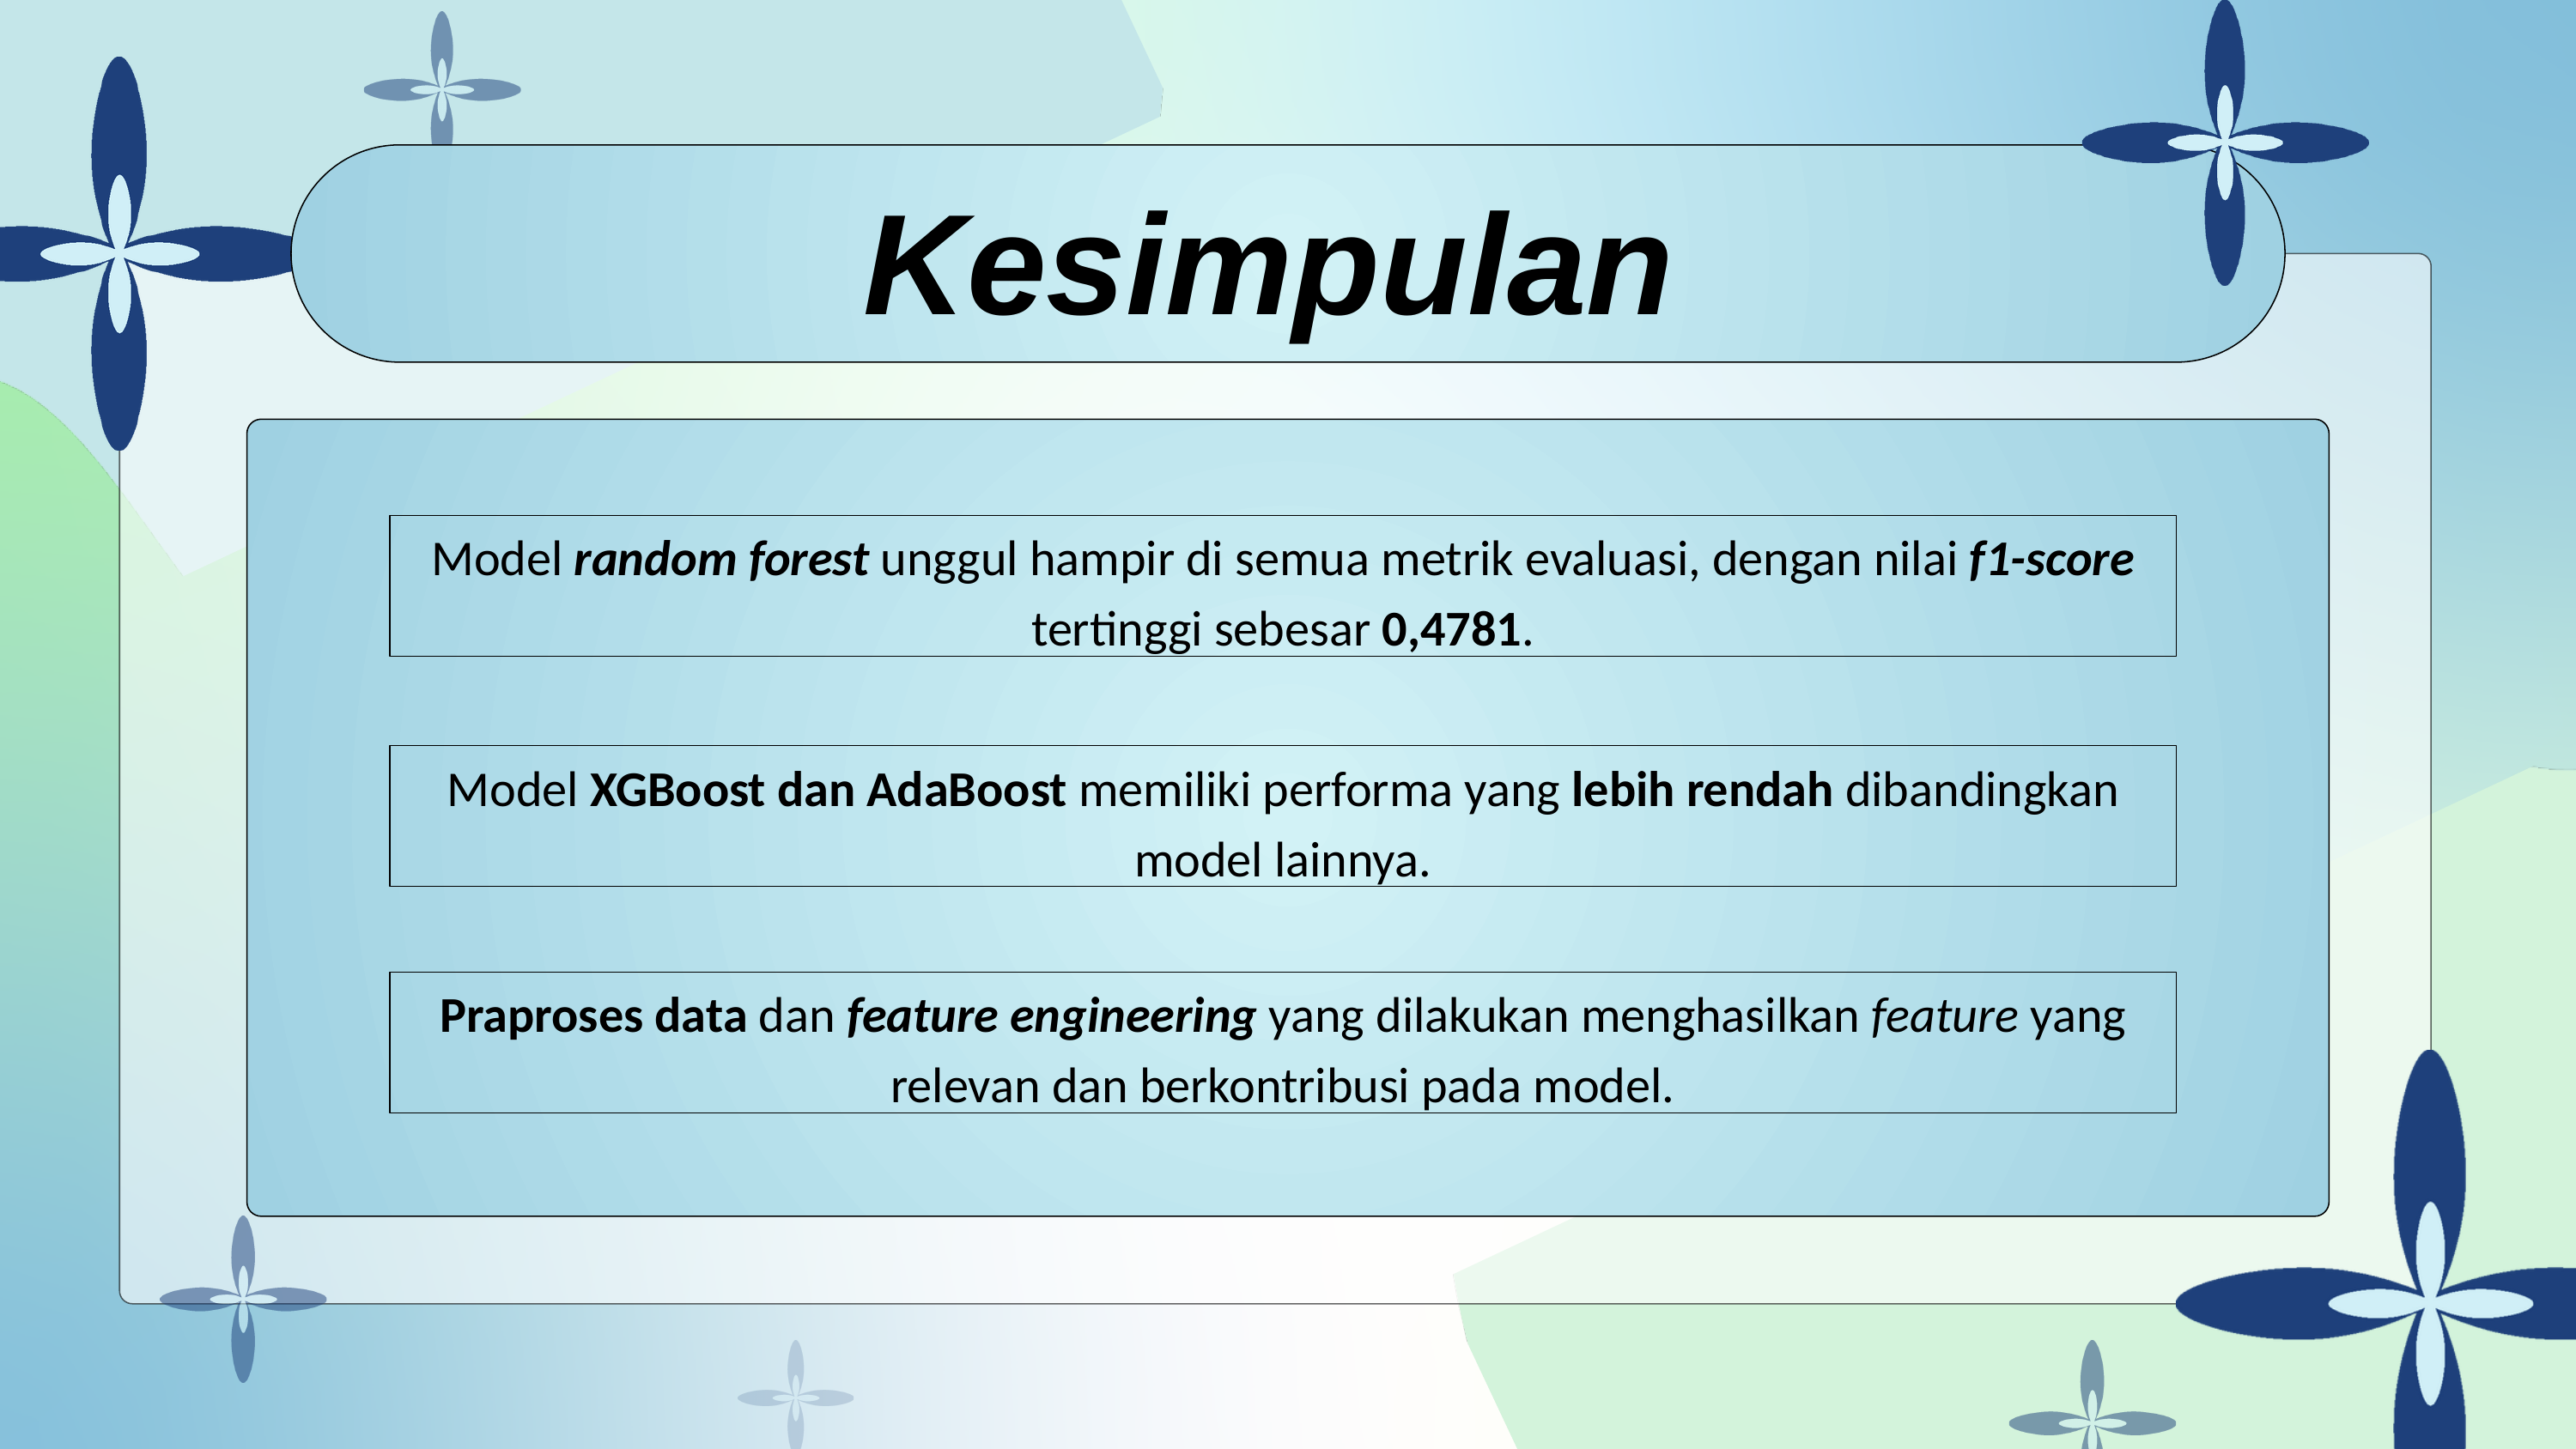

Kesimpulan

Model random forest unggul hampir di semua metrik evaluasi, dengan nilai f1-score tertinggi sebesar 0,4781.
Model XGBoost dan AdaBoost memiliki performa yang lebih rendah dibandingkan model lainnya.

Praproses data dan feature engineering yang dilakukan menghasilkan feature yang relevan dan berkontribusi pada model.